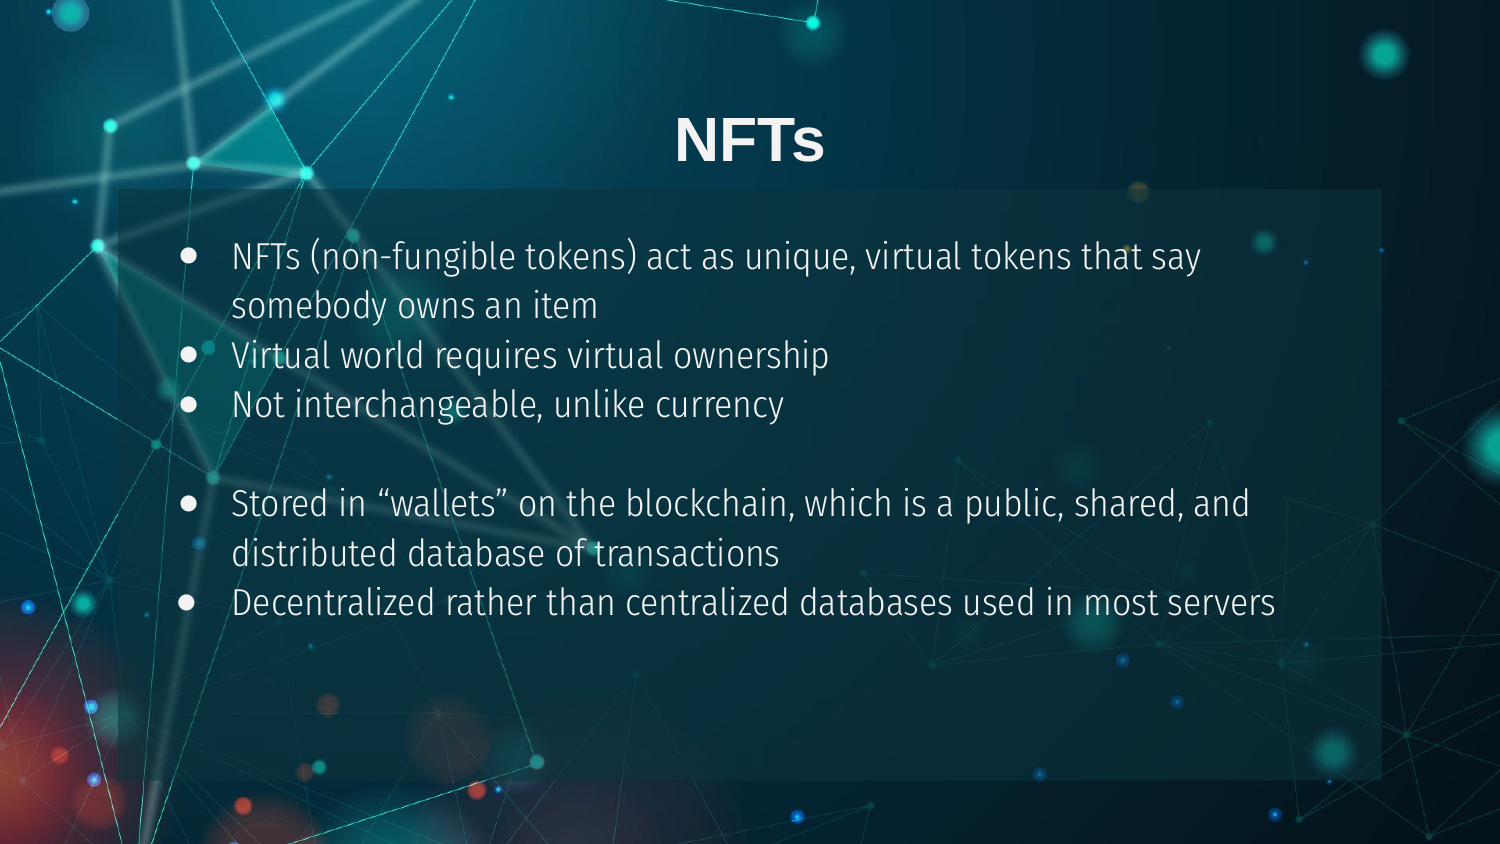

# NFTs
NFTs (non-fungible tokens) act as unique, virtual tokens that say somebody owns an item
Virtual world requires virtual ownership
Not interchangeable, unlike currency

Stored in “wallets” on the blockchain, which is a public, shared, and distributed database of transactions
Decentralized rather than centralized databases used in most servers